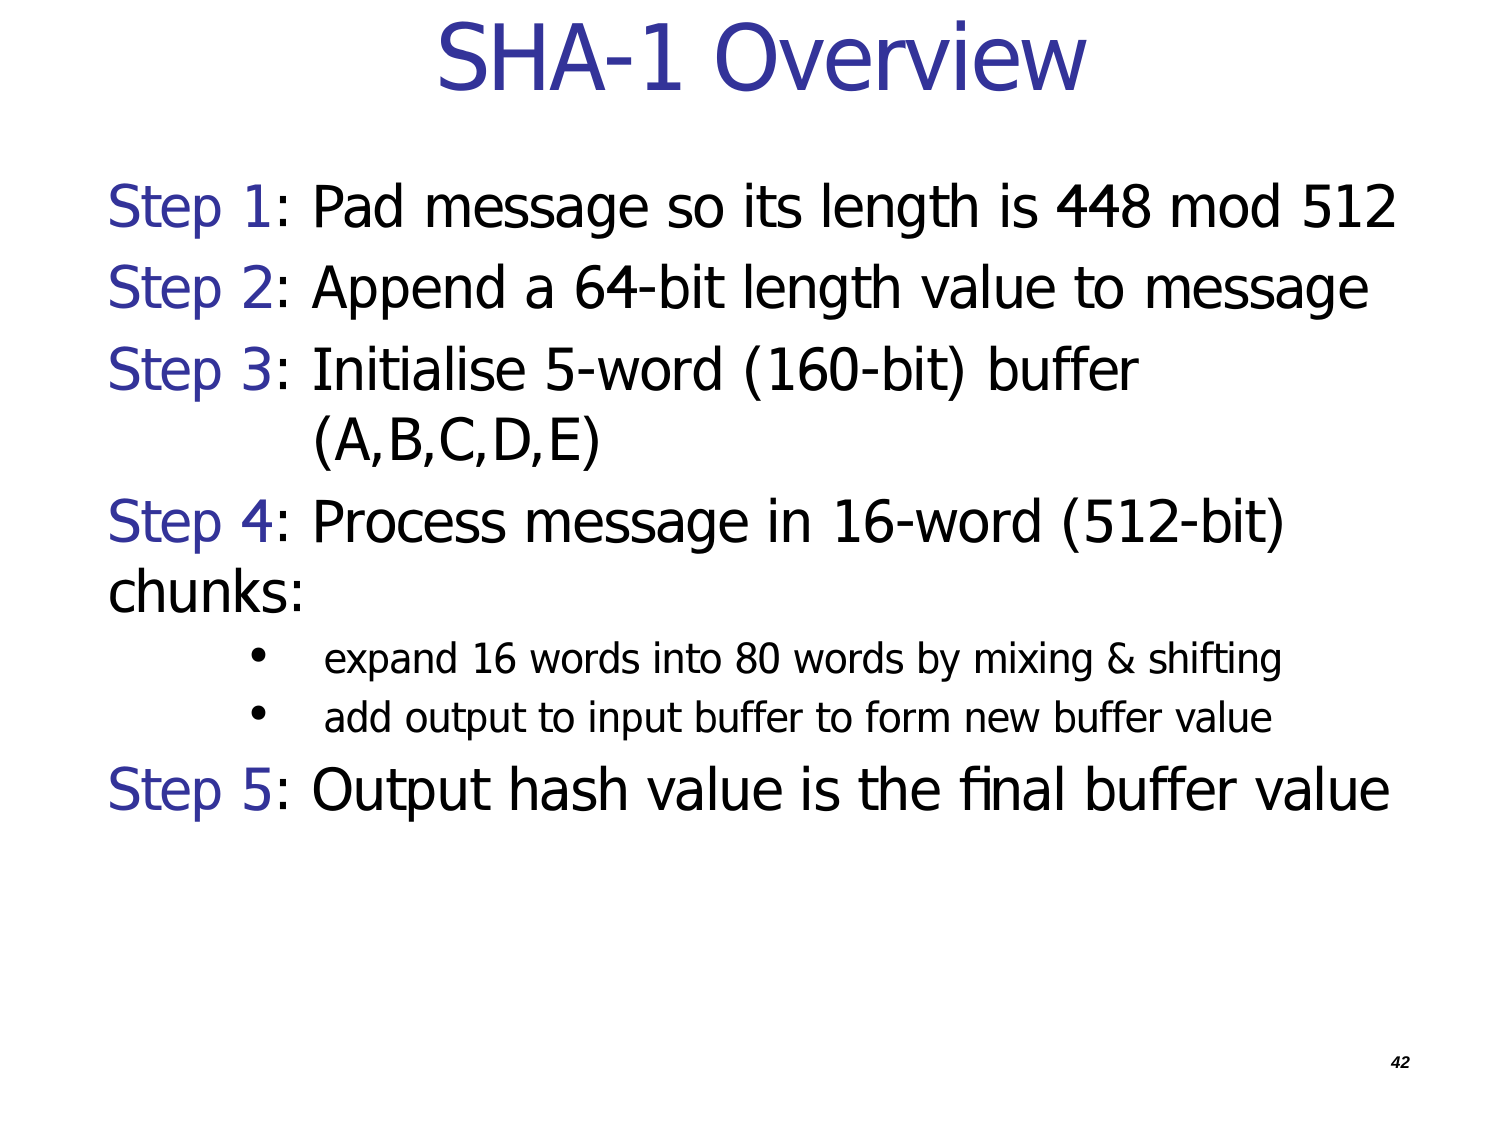

# SHA-1 Overview
Step 1: Pad message so its length is 448 mod 512
Step 2: Append a 64-bit length value to message
Step 3: Initialise 5-word (160-bit) buffer 	  	   (A,B,C,D,E)
Step 4: Process message in 16-word (512-bit) 	   chunks:
expand 16 words into 80 words by mixing & shifting
add output to input buffer to form new buffer value
Step 5: Output hash value is the final buffer value
42